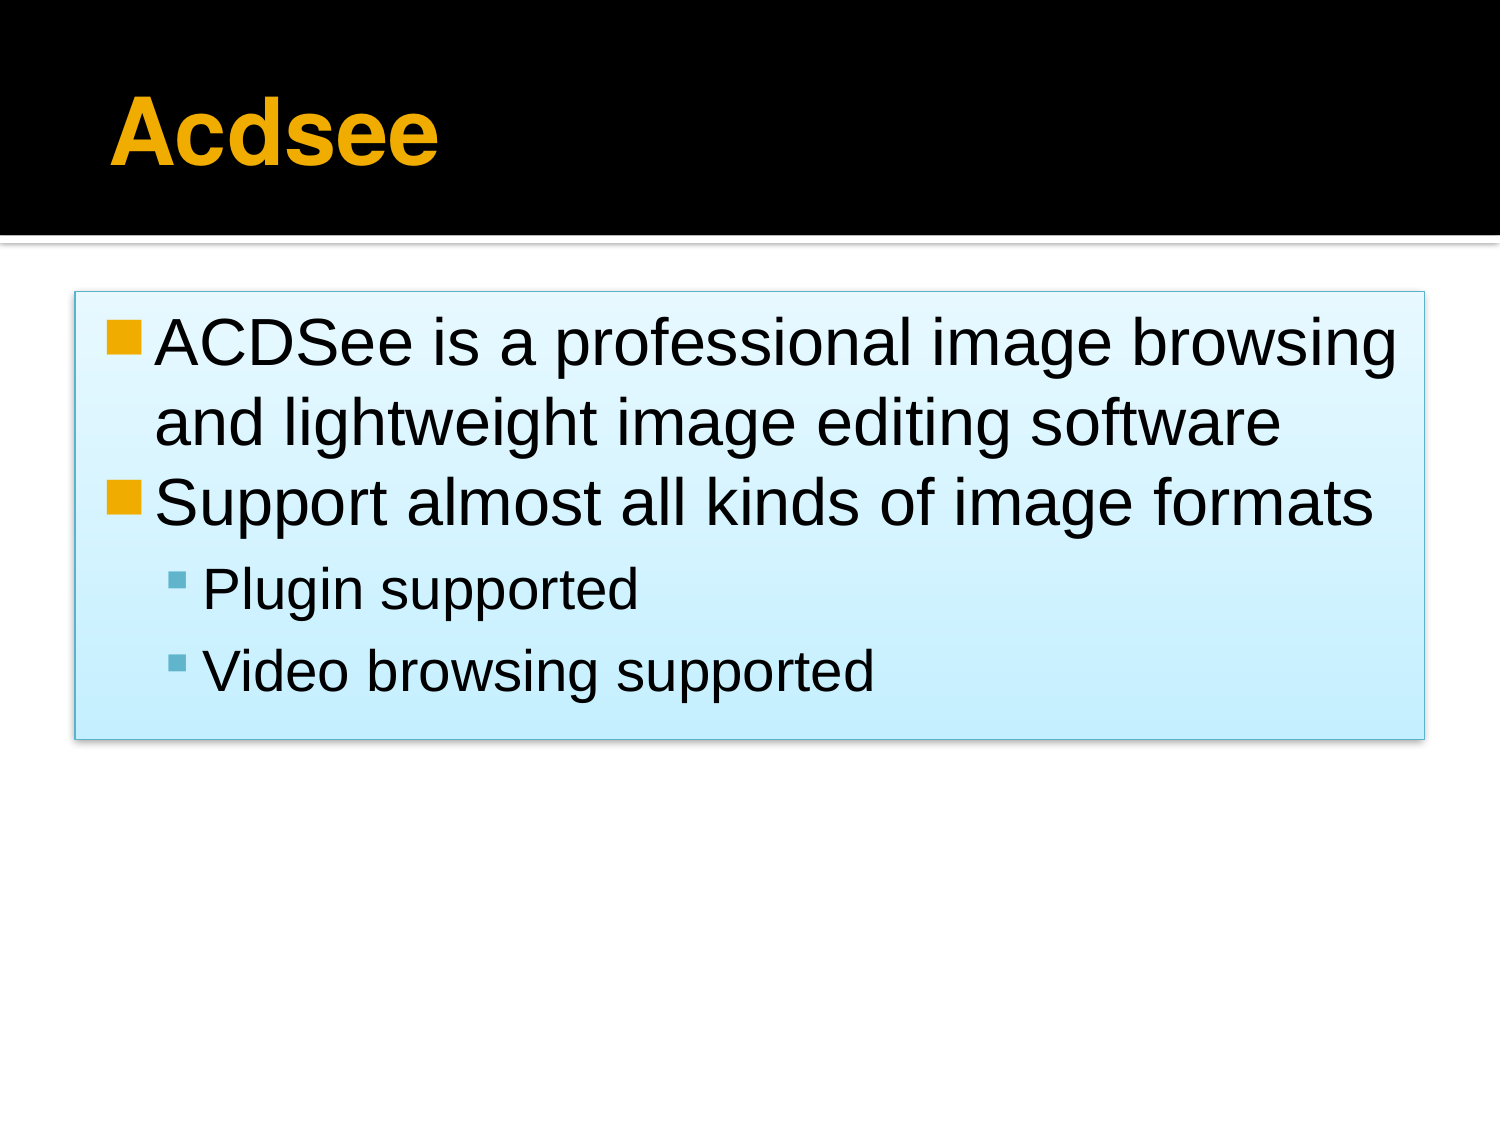

# Acdsee
ACDSee is a professional image browsing and lightweight image editing software
Support almost all kinds of image formats
Plugin supported
Video browsing supported